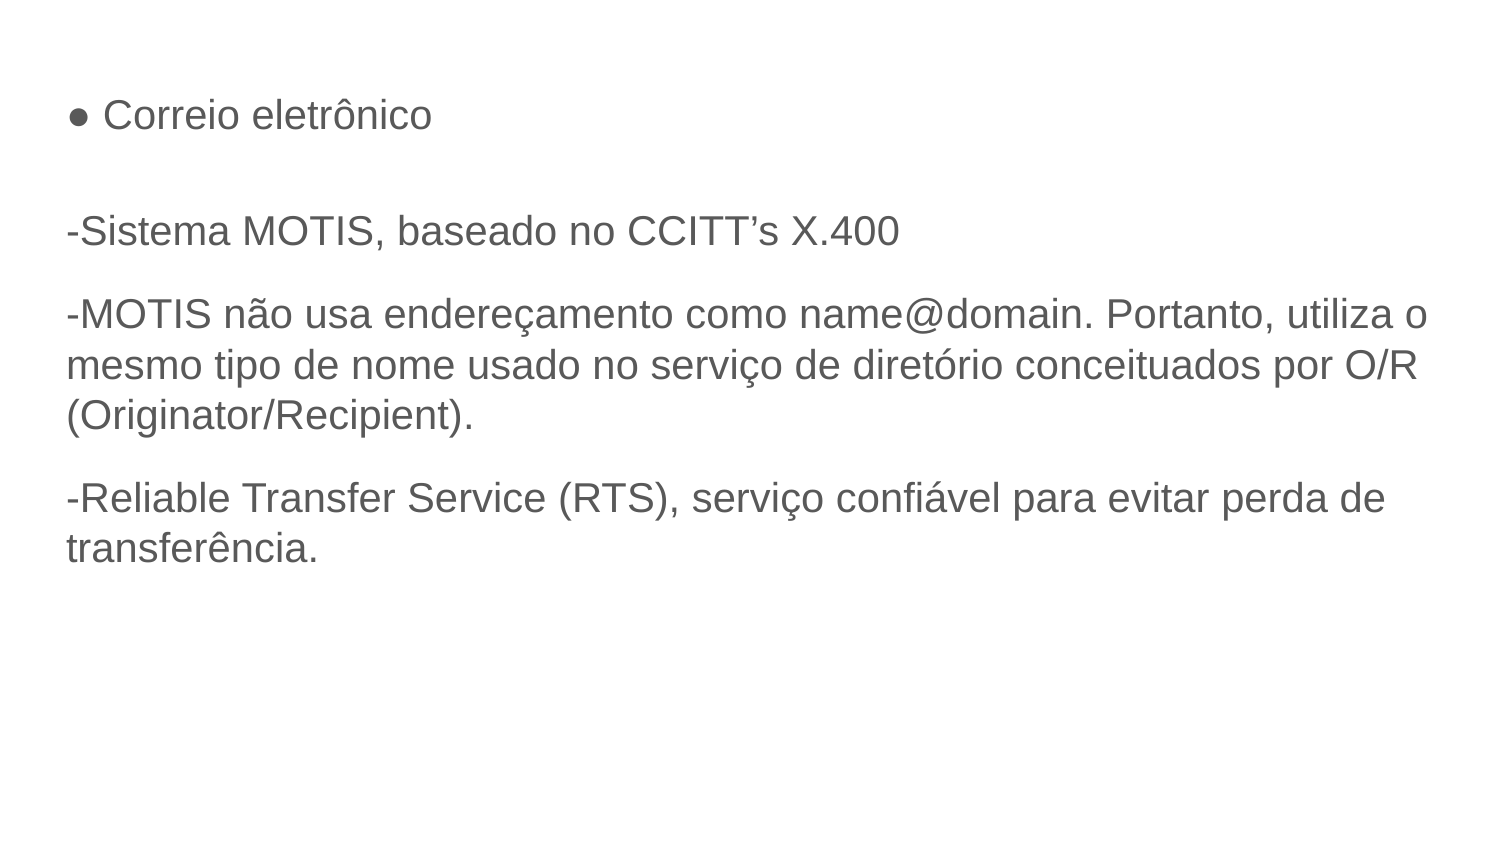

# ● Correio eletrônico
-Sistema MOTIS, baseado no CCITT’s X.400
-MOTIS não usa endereçamento como name@domain. Portanto, utiliza o mesmo tipo de nome usado no serviço de diretório conceituados por O/R (Originator/Recipient).
-Reliable Transfer Service (RTS), serviço confiável para evitar perda de transferência.